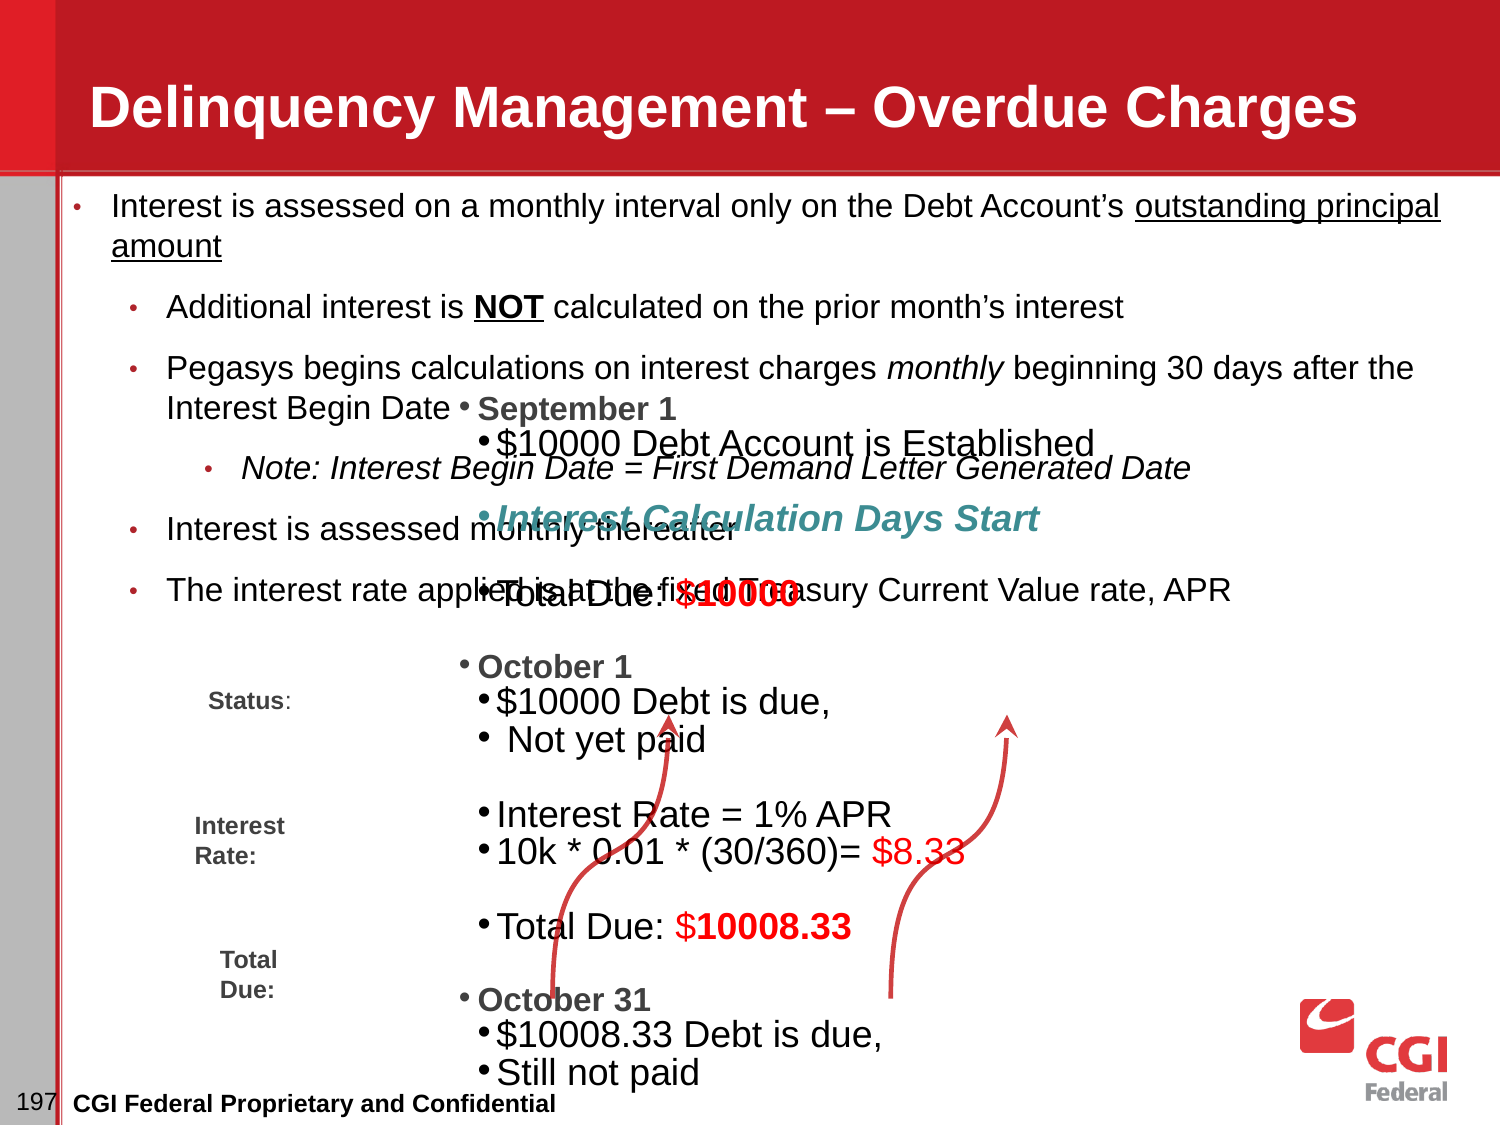

# Delinquency Management – Overdue Charges
Interest is assessed on a monthly interval only on the Debt Account’s outstanding principal amount
Additional interest is NOT calculated on the prior month’s interest
Pegasys begins calculations on interest charges monthly beginning 30 days after the Interest Begin Date
Note: Interest Begin Date = First Demand Letter Generated Date
Interest is assessed monthly thereafter
The interest rate applied is at the fixed Treasury Current Value rate, APR

September 1
$10000 Debt Account is Established

Interest Calculation Days Start

Total Due: $10000

October 1
$10000 Debt is due,
 Not yet paid

Interest Rate = 1% APR
10k * 0.01 * (30/360)= $8.33

Total Due: $10008.33

October 31
$10008.33 Debt is due,
Still not paid

Interest Rate = 1% APR
10k * 0.01 * (30/360)= $8.33

Total Due: $10016.66

Status:
Interest
Rate:
Total
Due:
CGI Federal Proprietary and Confidential
197